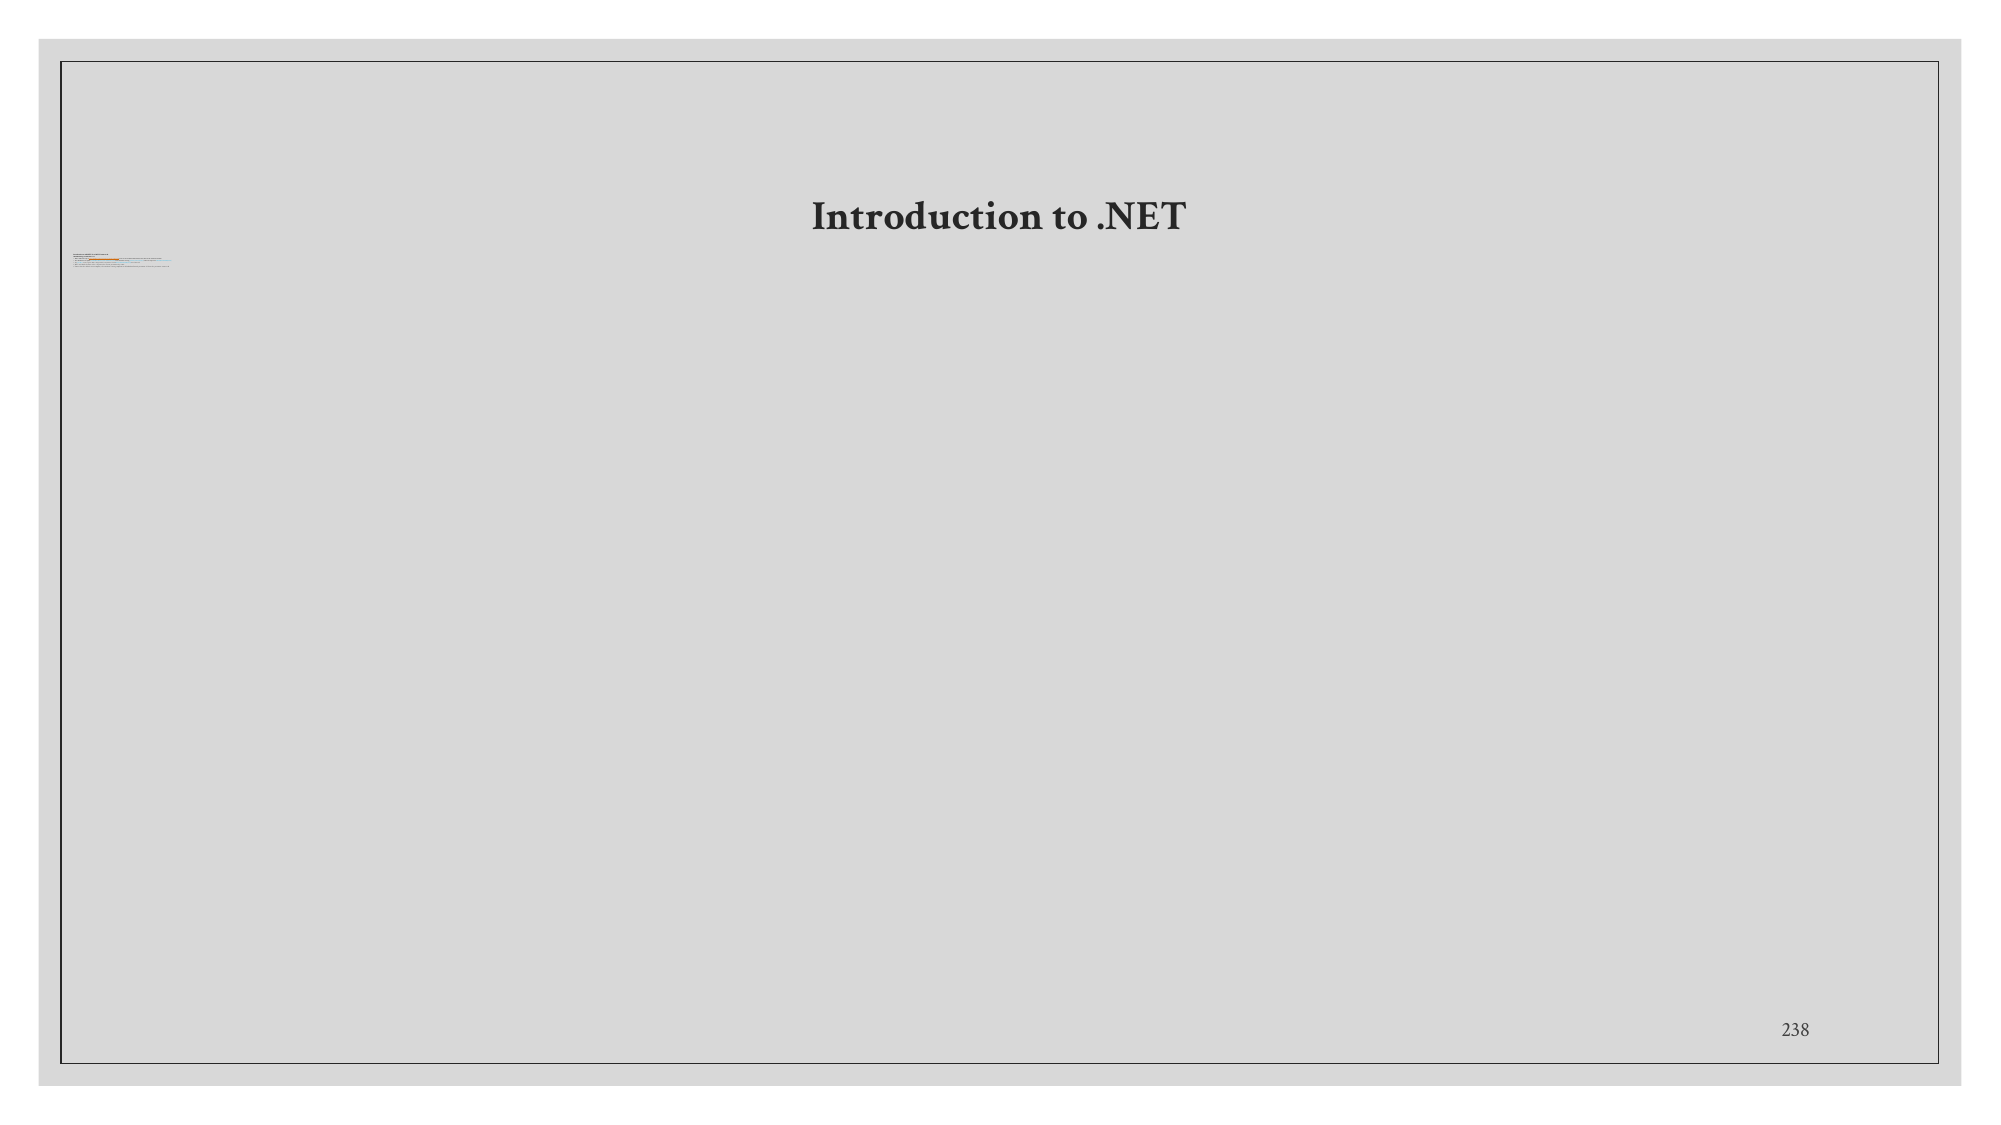

# Introduction to .NET
Introduction to ASP.NET Core MVC Framework
Model Binding in ASP.NET Core
When an HTTP request https://localhost:1234/Student/GetStudentDetails/1 arrives at the GetStudentDetails action method of the StudentController
The default route template “{controller=Home}/{action=Index}/{id?}” or the attribute routing [Route(“[action]/{id}”)] routes the request to GetStudentDetails(int id)
The id value 1 in the request URL is mapped to the id parameter of theGetStudentDetails(int id) action method
MVC will bind the data in the request to the action parameters by name
Notice that the default route template, the attribute routing template and GetStudentDetails parameter all have the parameter name as id

238